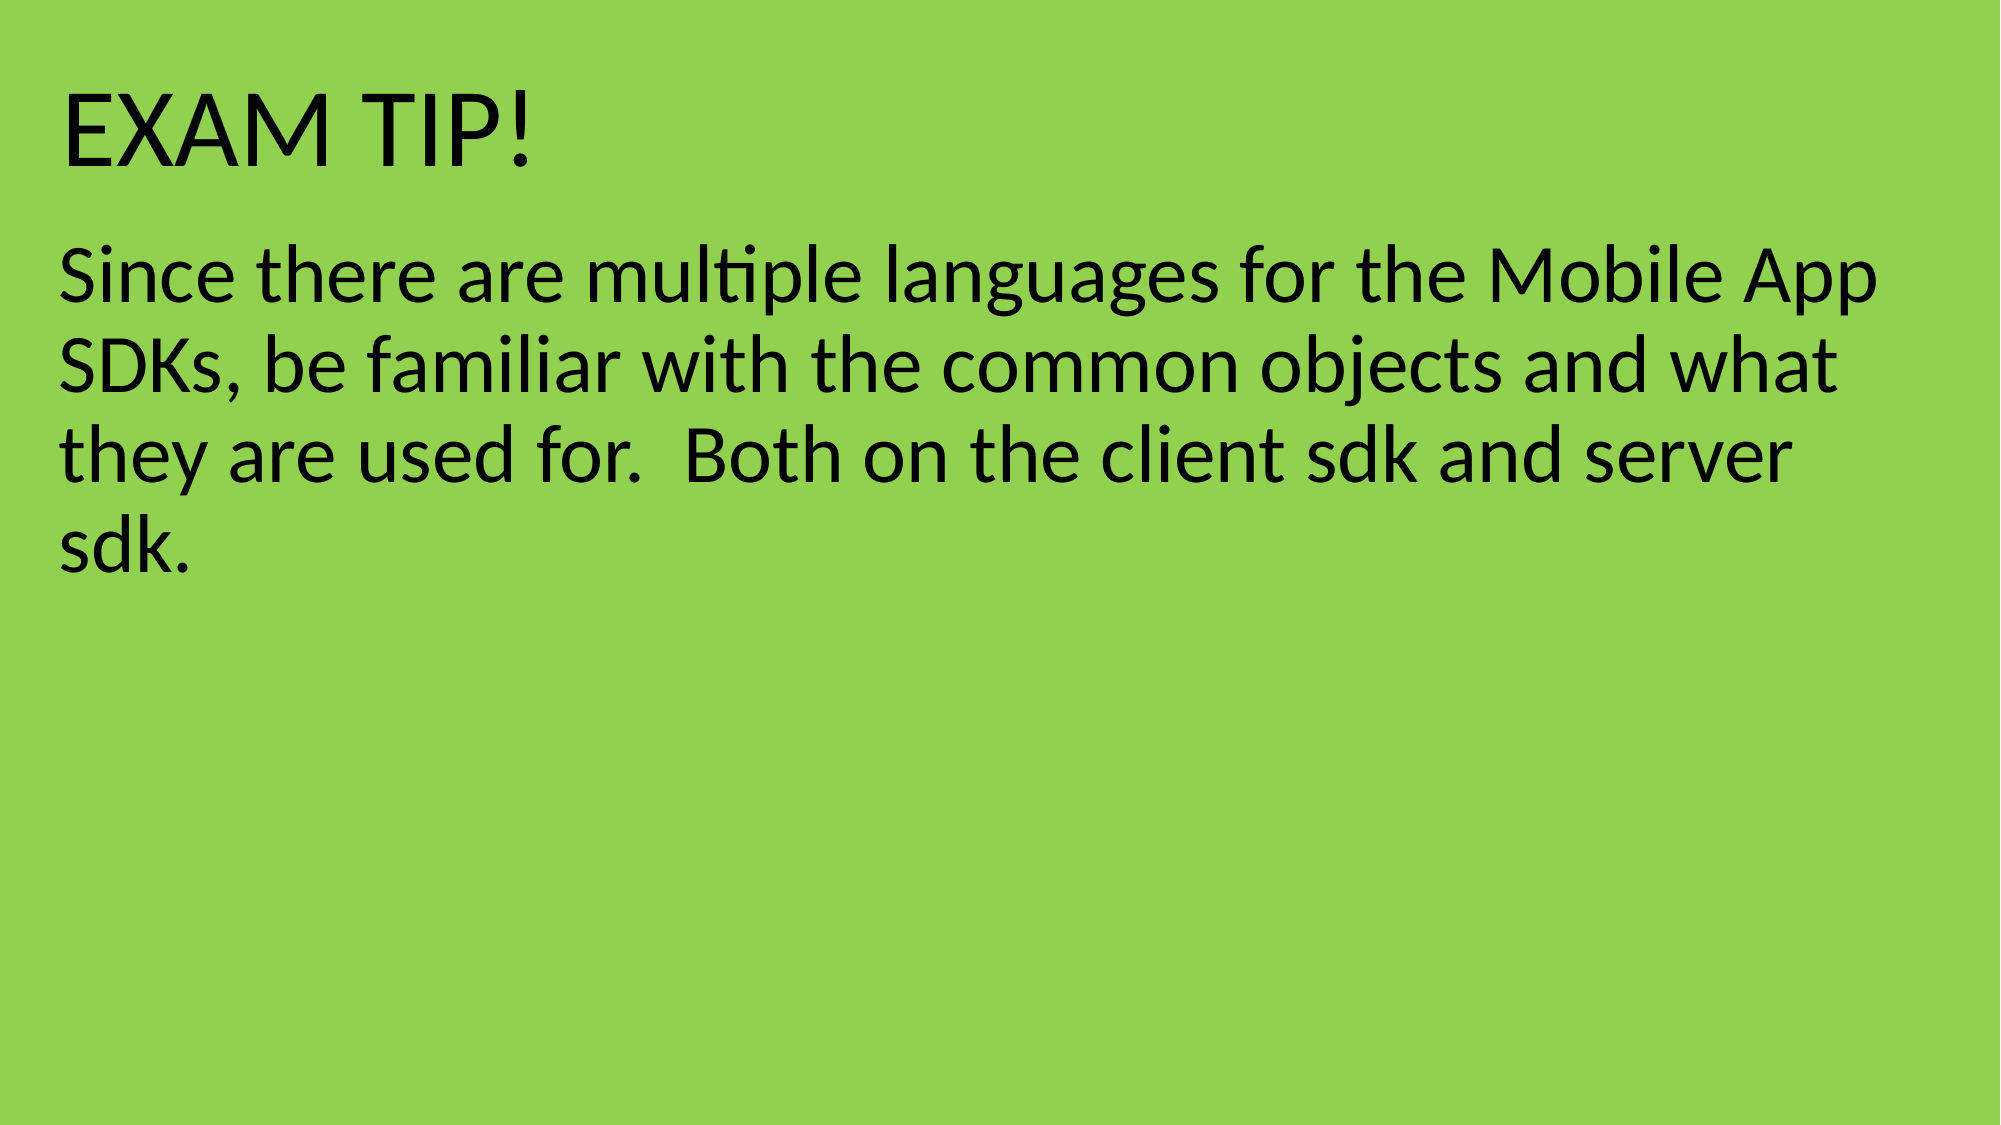

#
Since there are multiple languages for the Mobile App SDKs, be familiar with the common objects and what they are used for.  Both on the client sdk and server sdk.